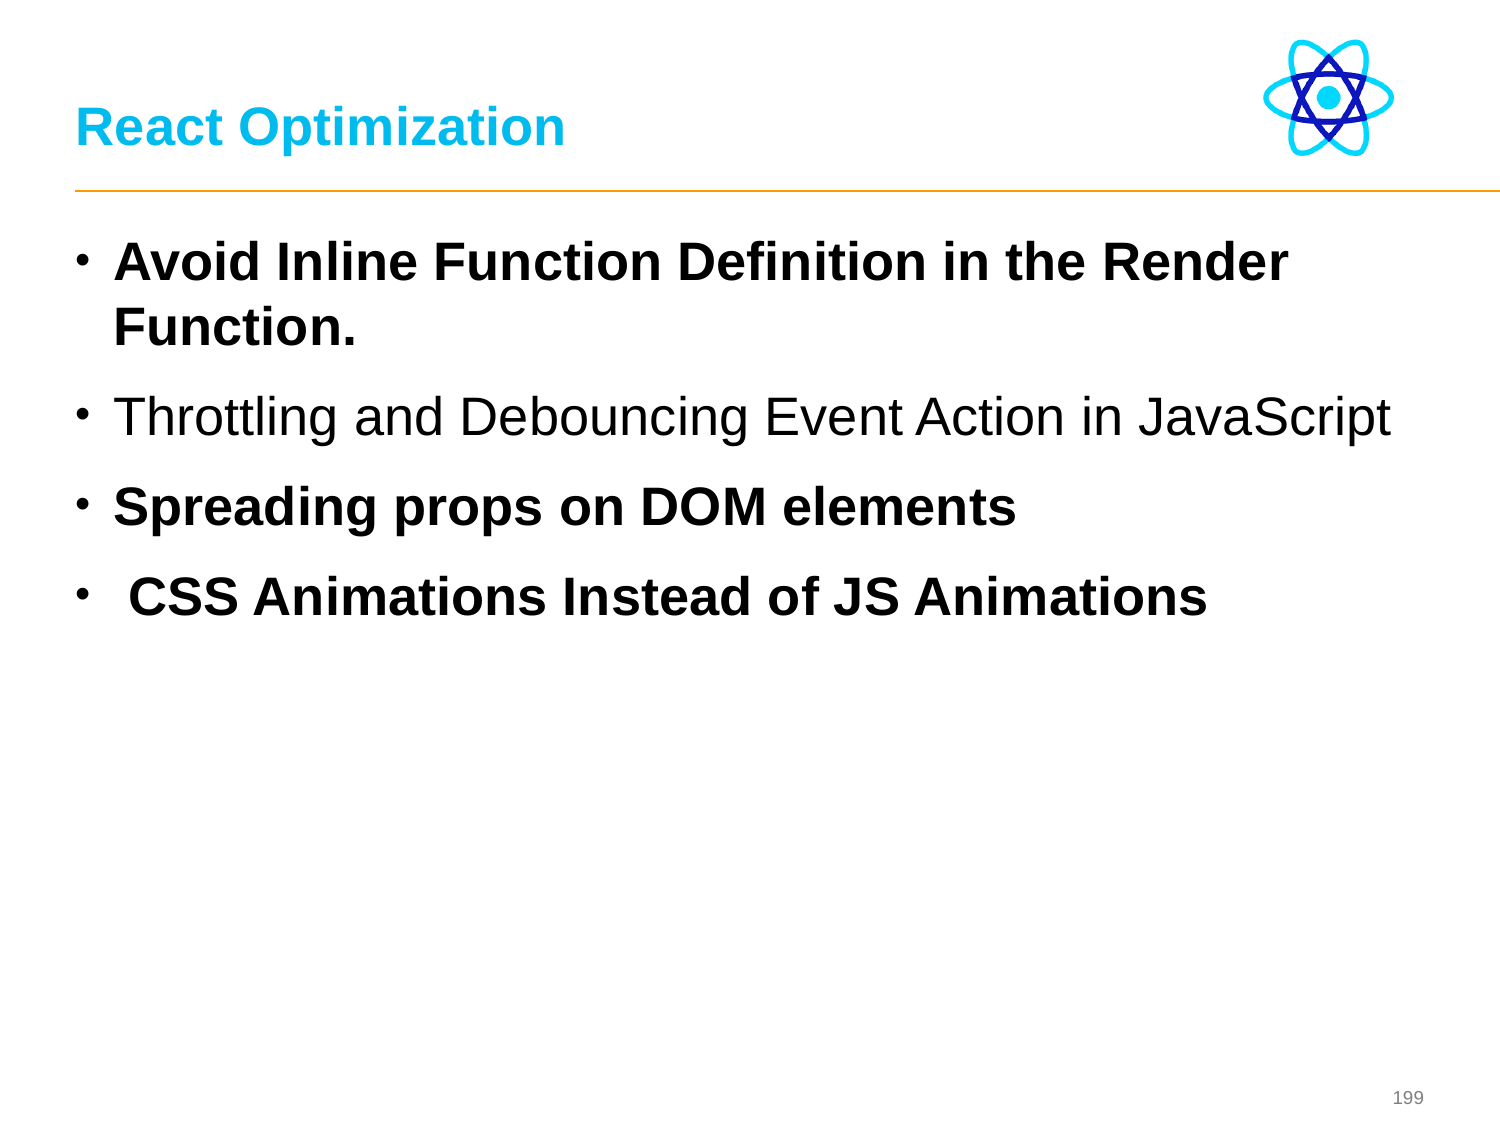

# React Optimization
Avoid Inline Function Definition in the Render Function.
Throttling and Debouncing Event Action in JavaScript
Spreading props on DOM elements
 CSS Animations Instead of JS Animations